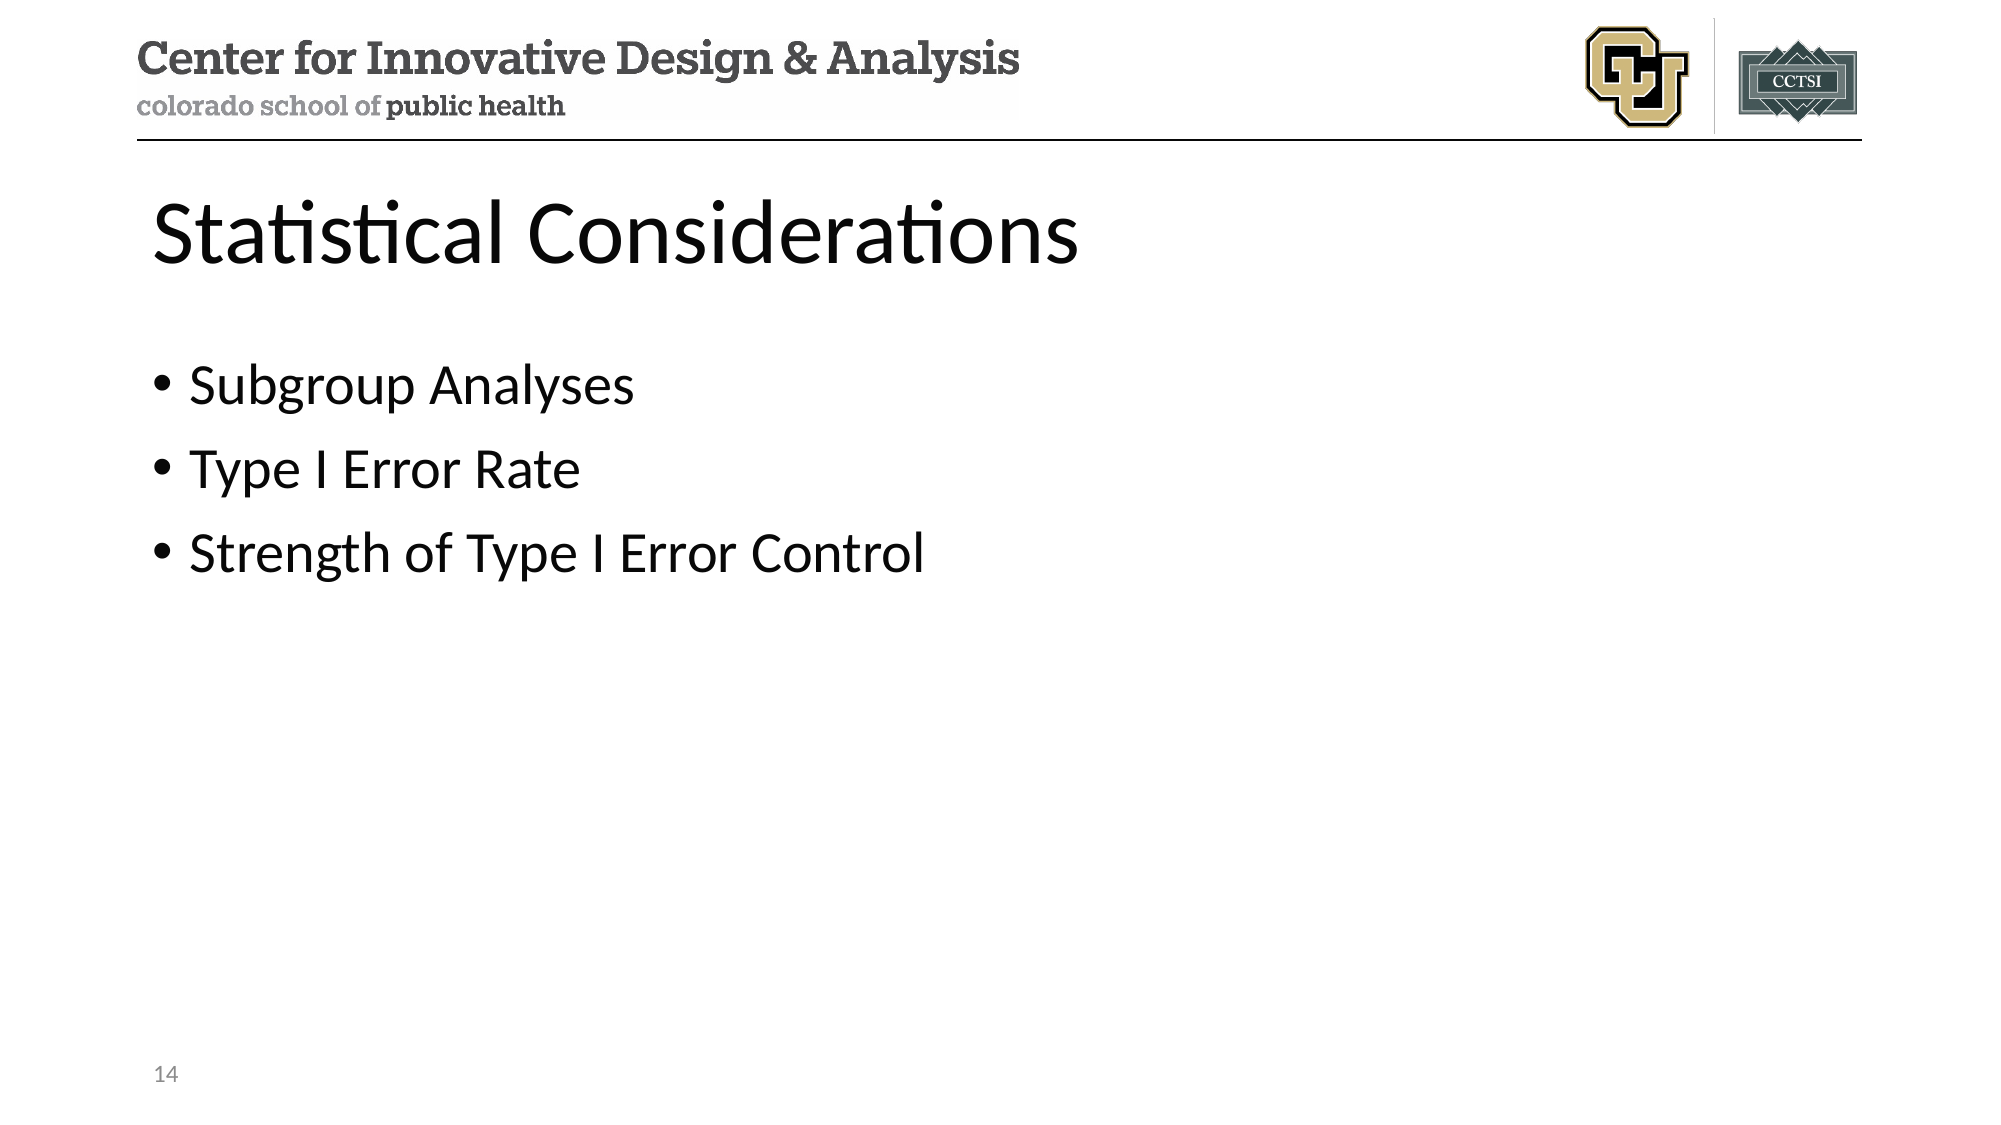

# Statistical Considerations
Subgroup Analyses
Type I Error Rate
Strength of Type I Error Control
14